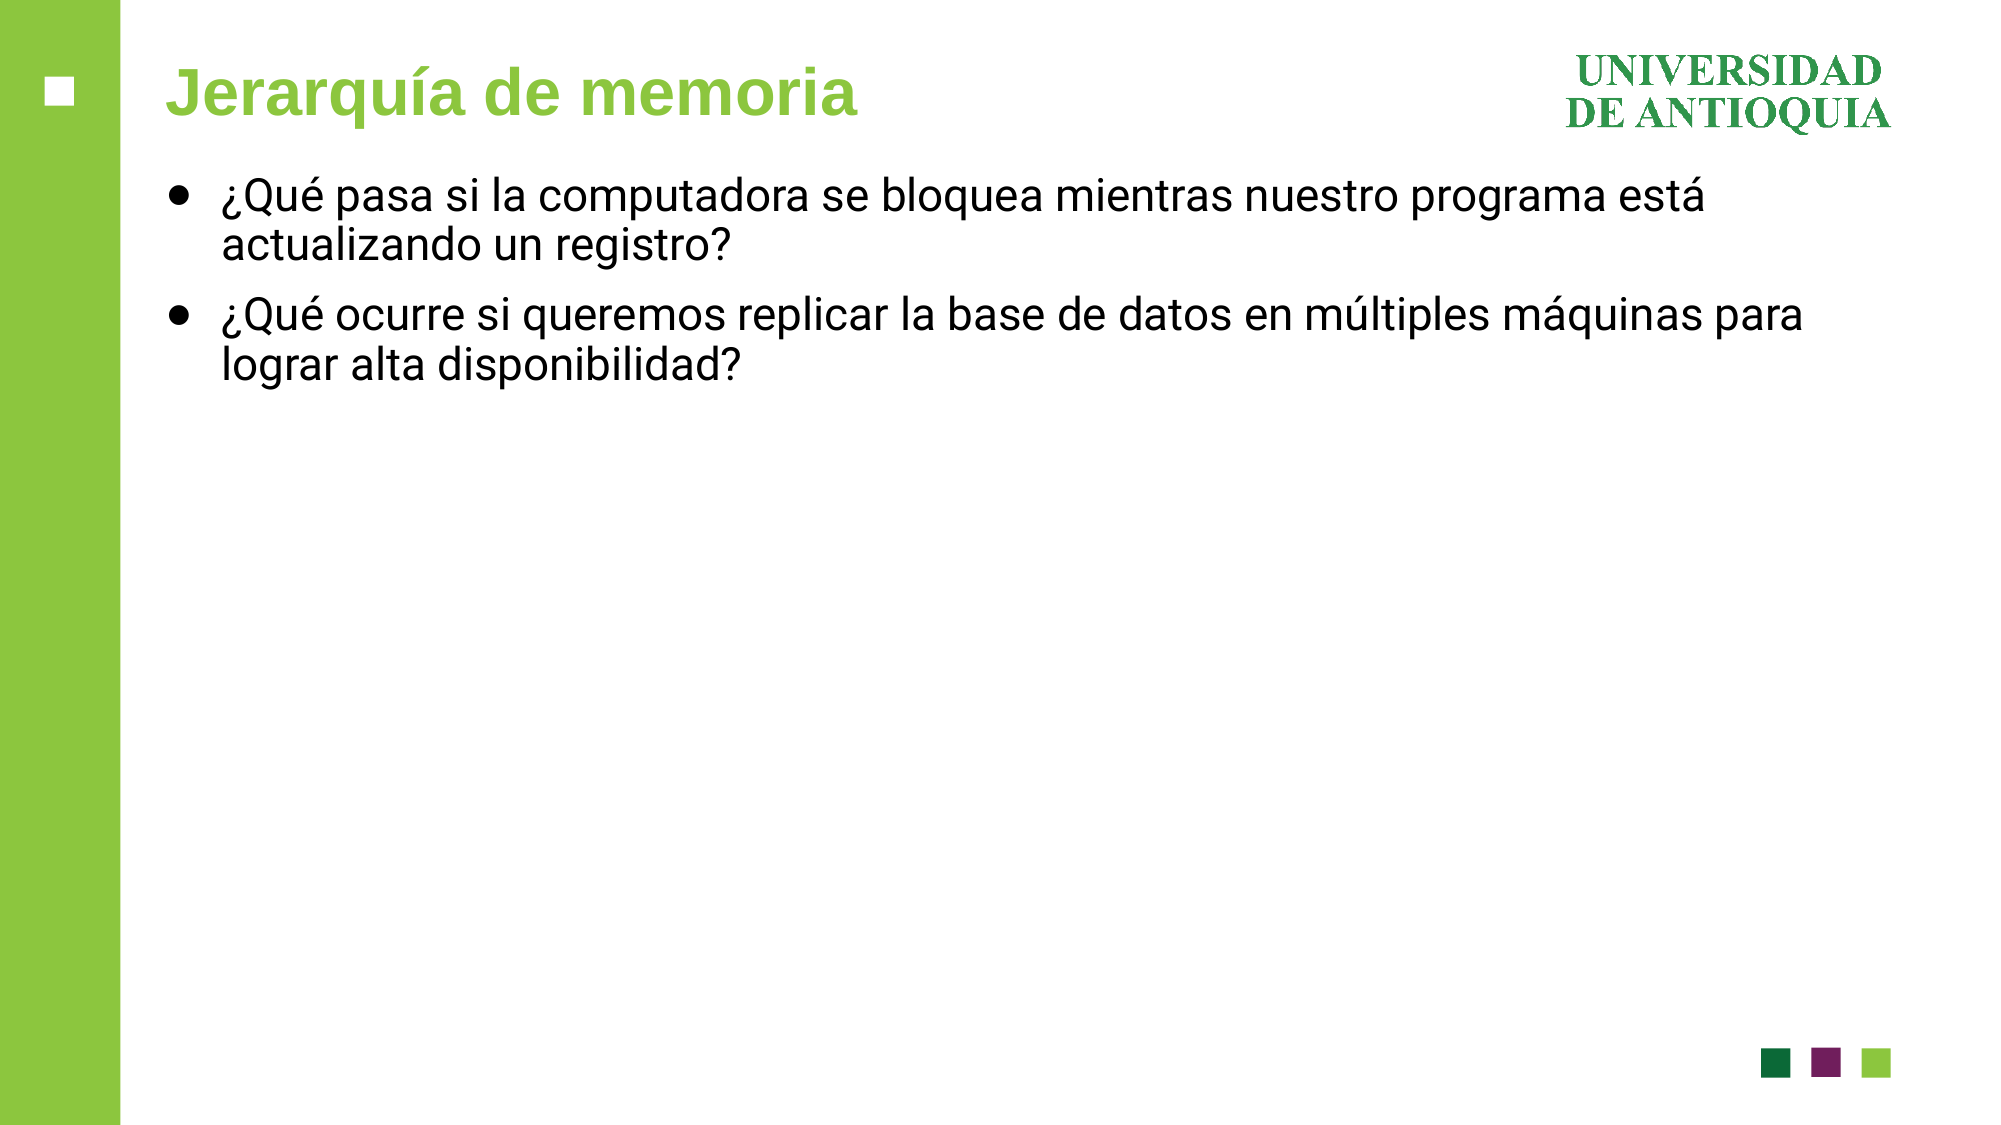

# Jerarquía de memoria
¿Qué pasa si la computadora se bloquea mientras nuestro programa está actualizando un registro?
¿Qué ocurre si queremos replicar la base de datos en múltiples máquinas para lograr alta disponibilidad?